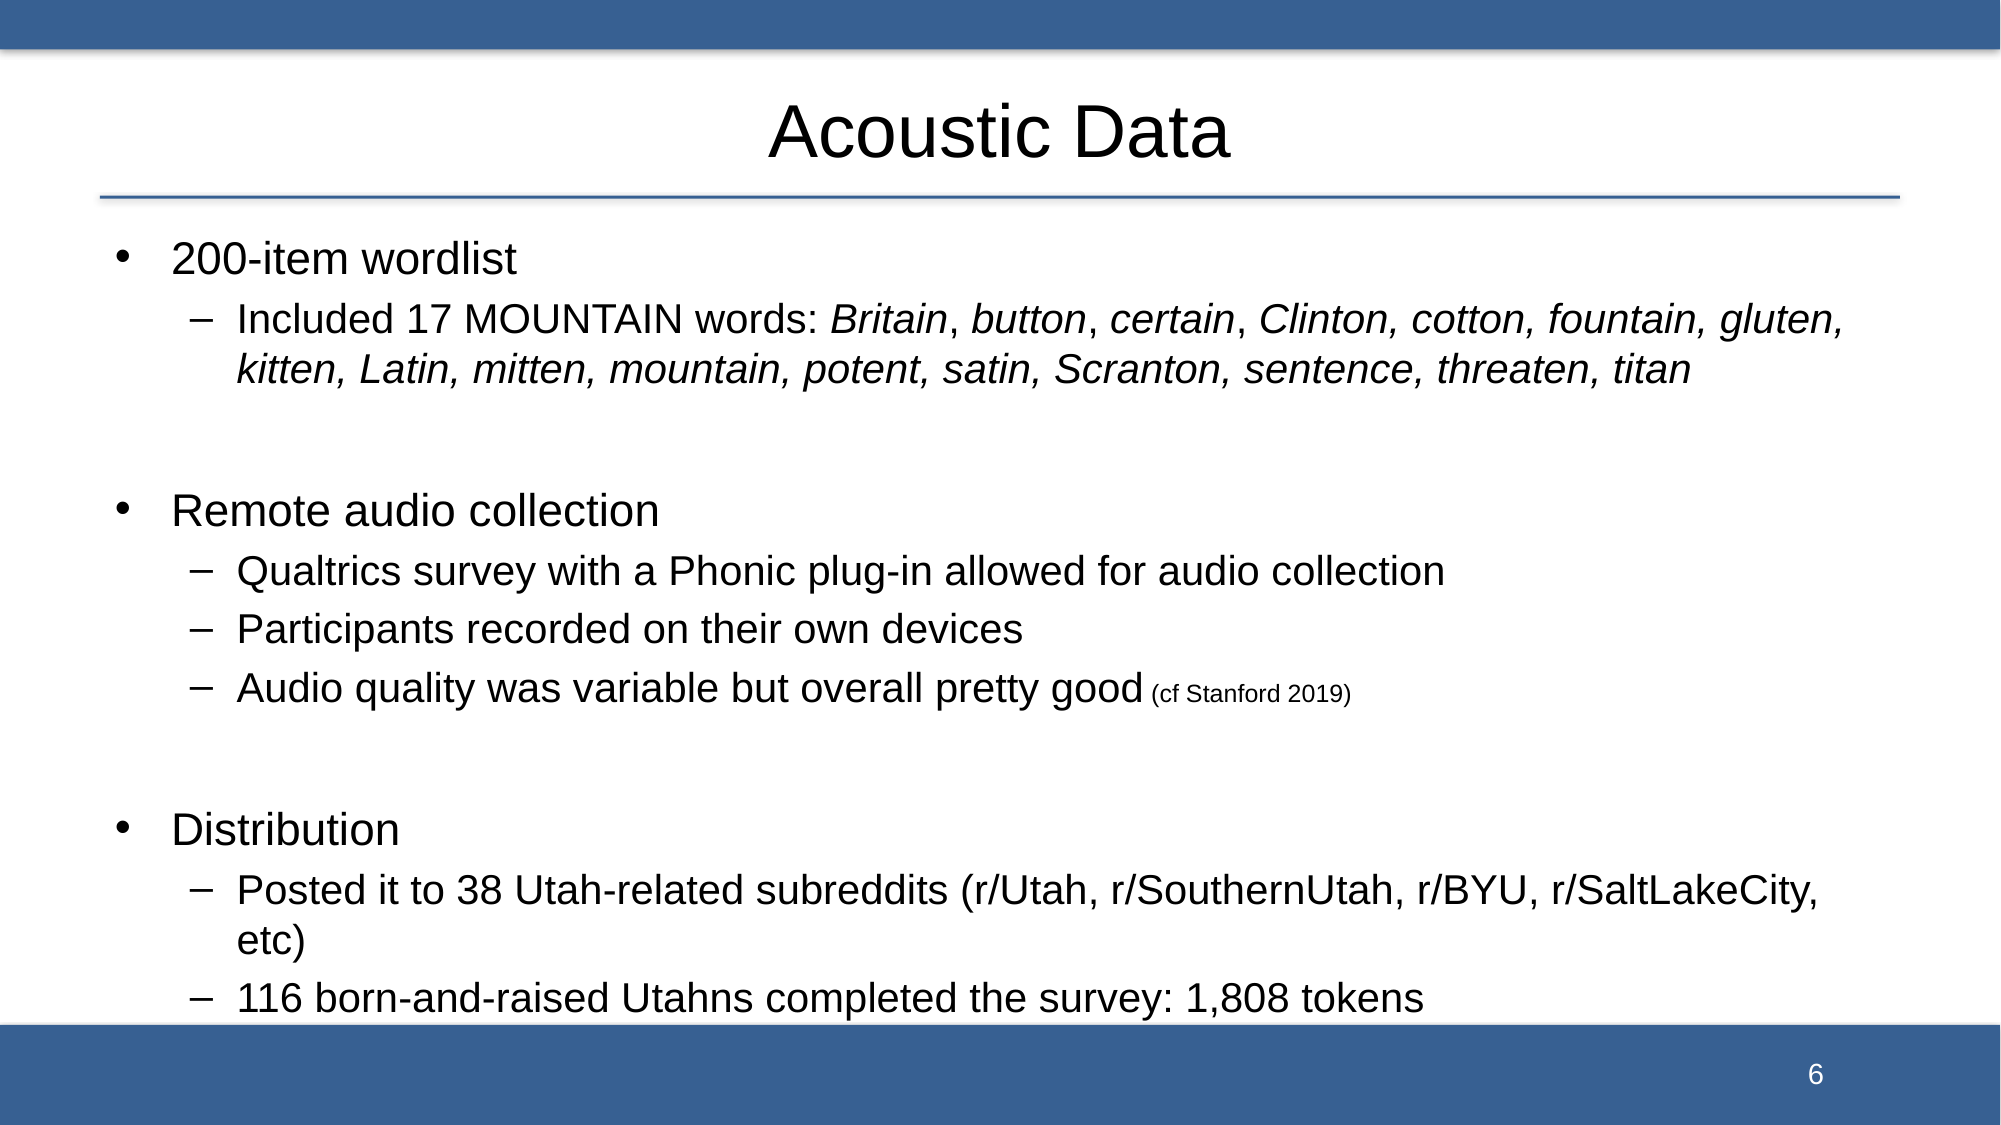

# Acoustic Data
200-item wordlist
Included 17 MOUNTAIN words: Britain, button, certain, Clinton, cotton, fountain, gluten, kitten, Latin, mitten, mountain, potent, satin, Scranton, sentence, threaten, titan

Remote audio collection
Qualtrics survey with a Phonic plug-in allowed for audio collection
Participants recorded on their own devices
Audio quality was variable but overall pretty good (cf Stanford 2019)

Distribution
Posted it to 38 Utah-related subreddits (r/Utah, r/SouthernUtah, r/BYU, r/SaltLakeCity, etc)
116 born-and-raised Utahns completed the survey: 1,808 tokens

6